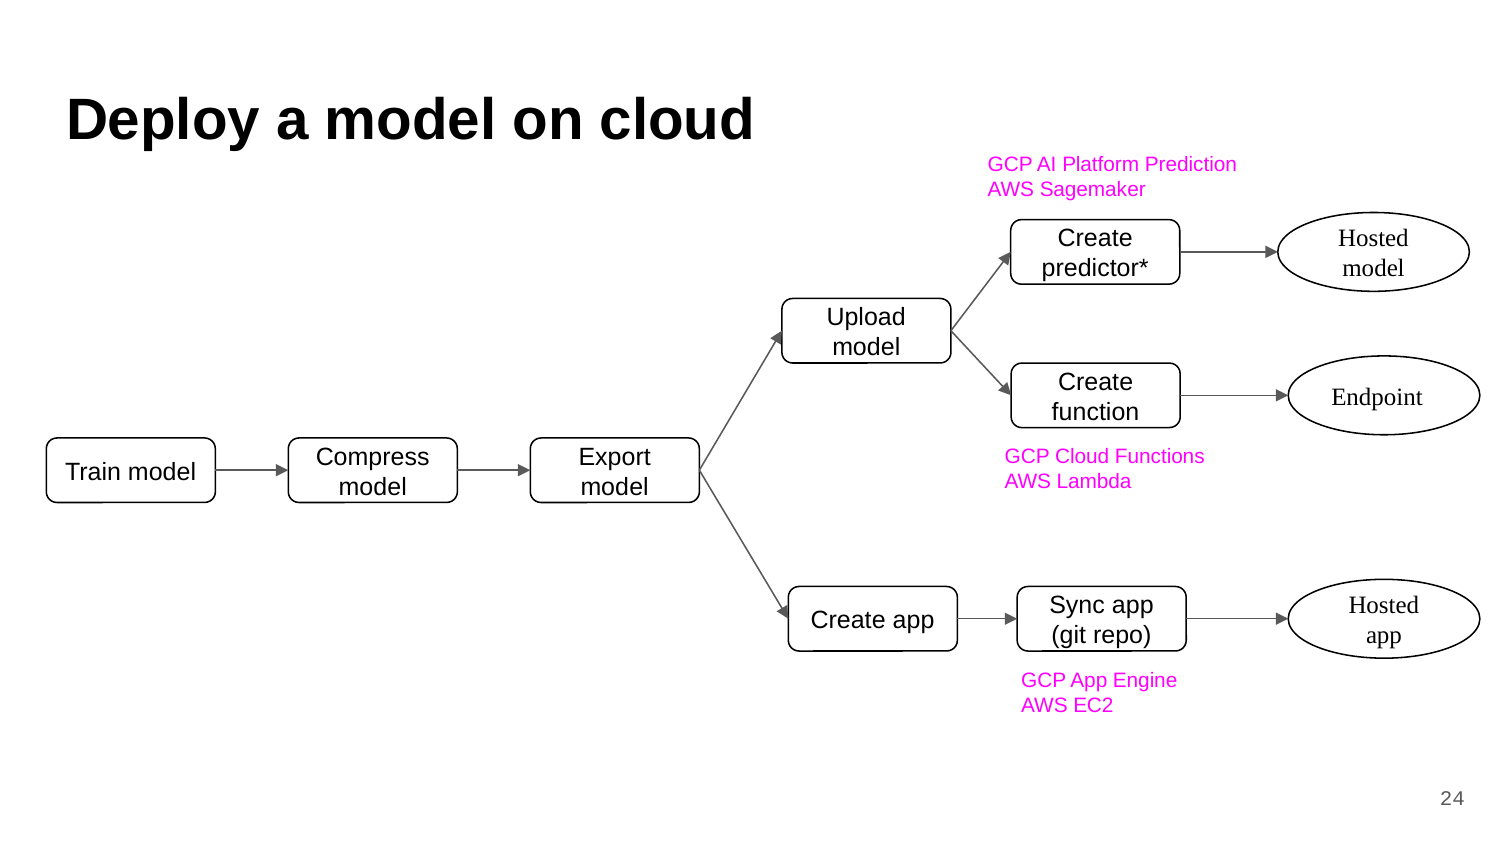

# Deploy a model on cloud
GCP AI Platform Prediction
AWS Sagemaker
Hosted model
Create predictor*
Upload model
Endpoint
Create function
GCP Cloud Functions
AWS Lambda
Train model
Compress model
Export model
Hosted app
Create app
Sync app
(git repo)
GCP App Engine
AWS EC2
24